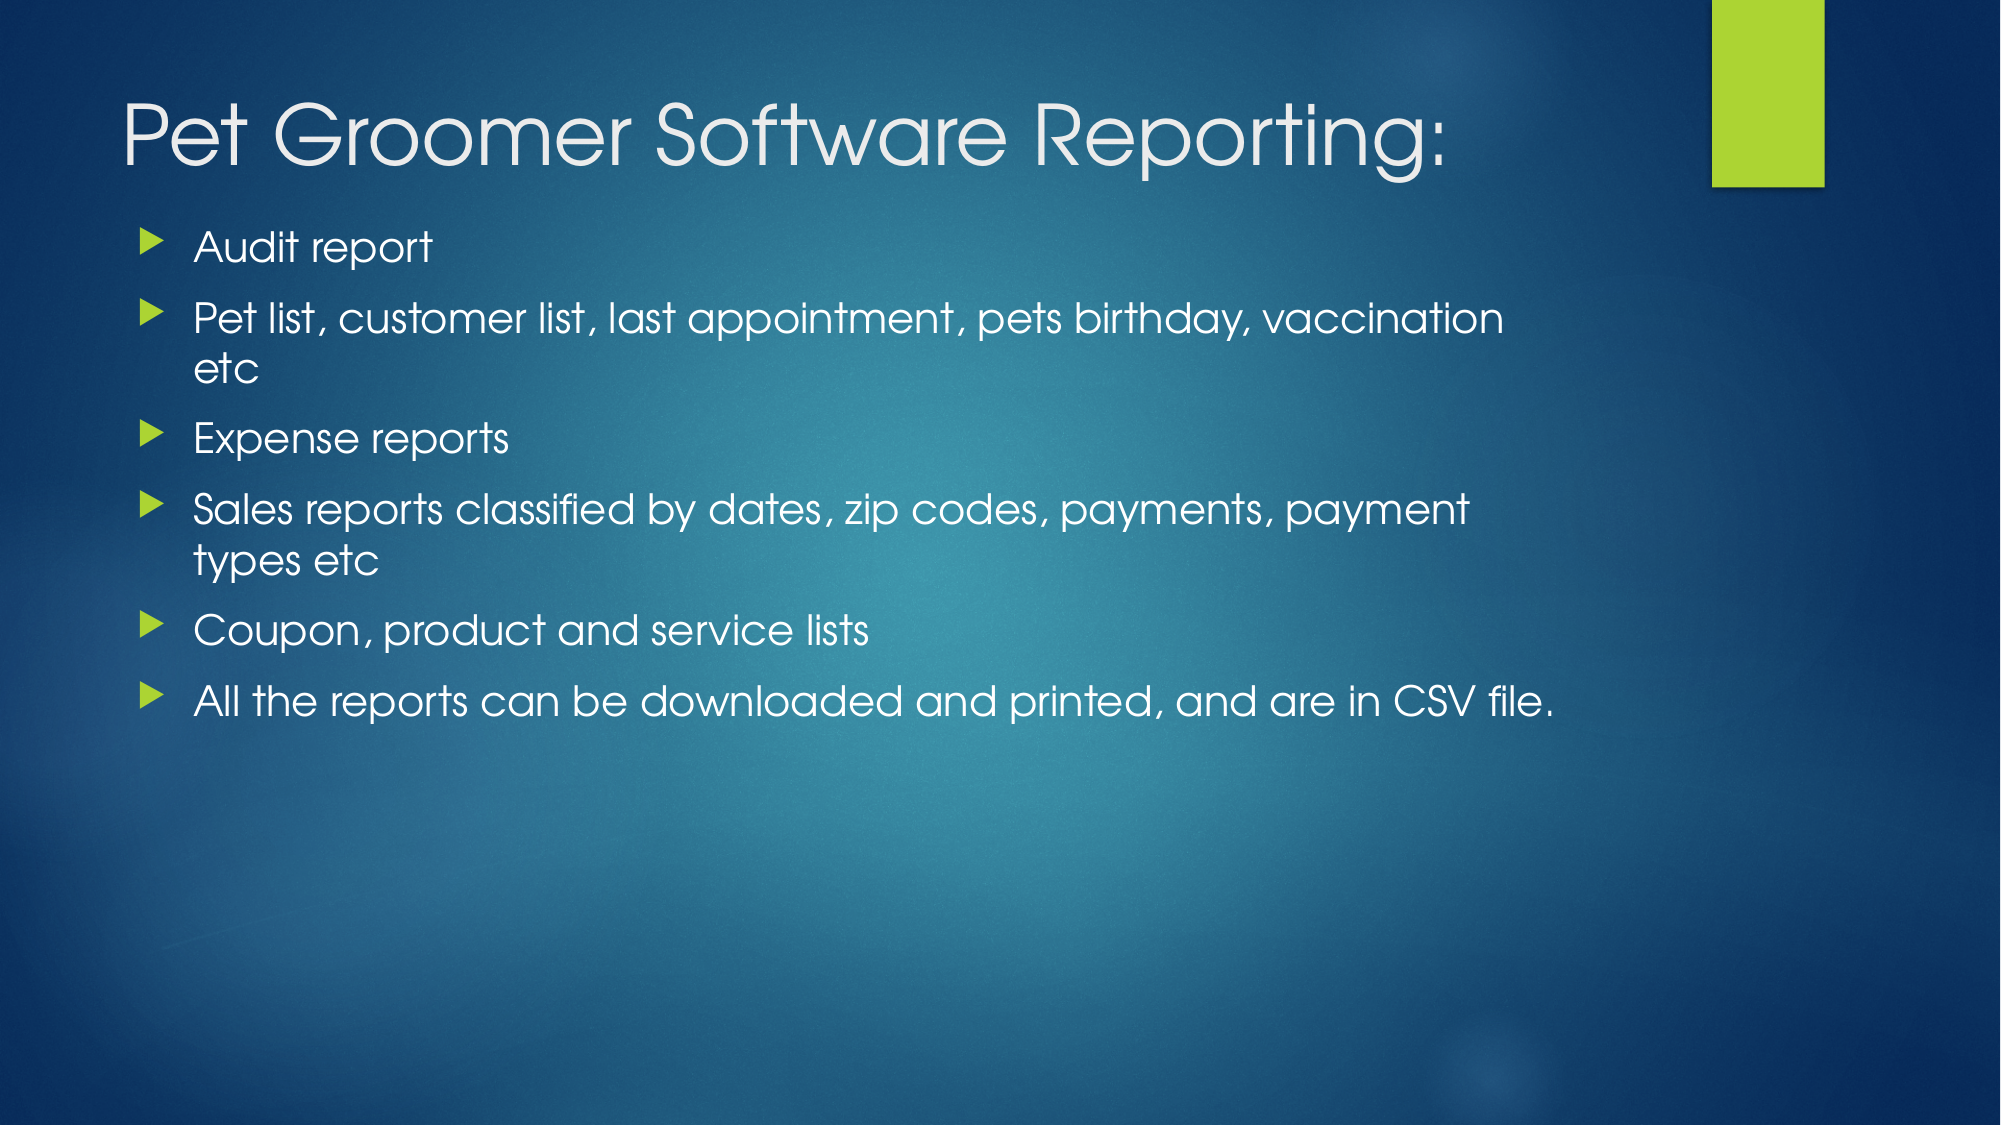

# Pet Groomer Software Reporting:
Audit report
Pet list, customer list, last appointment, pets birthday, vaccination etc
Expense reports
Sales reports classified by dates, zip codes, payments, payment types etc
Coupon, product and service lists
All the reports can be downloaded and printed, and are in CSV file.